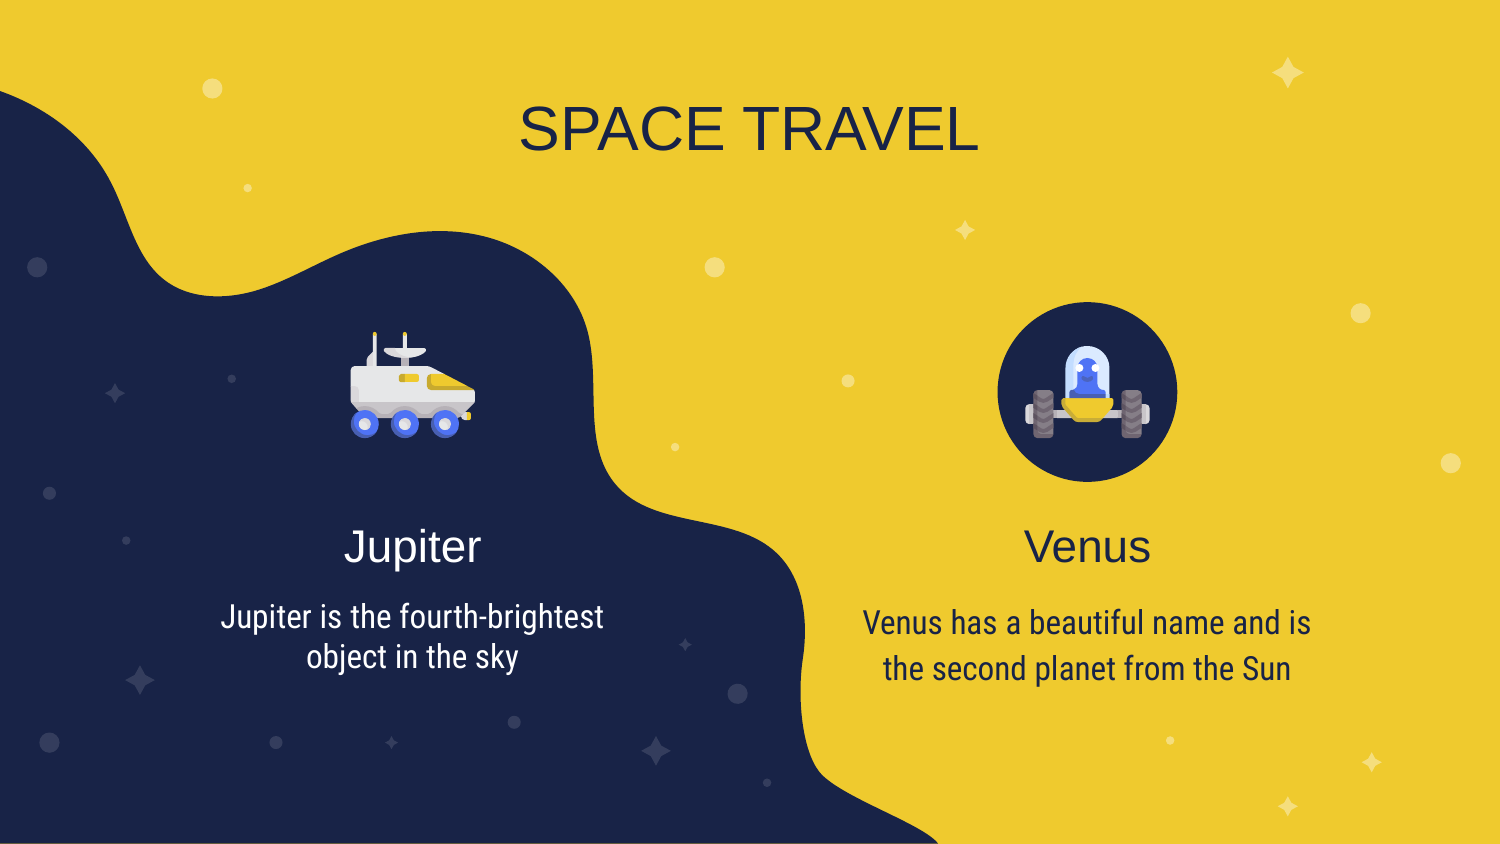

SPACE TRAVEL

# Jupiter
Venus
Jupiter is the fourth-brightest object in the sky
Venus has a beautiful name and is the second planet from the Sun